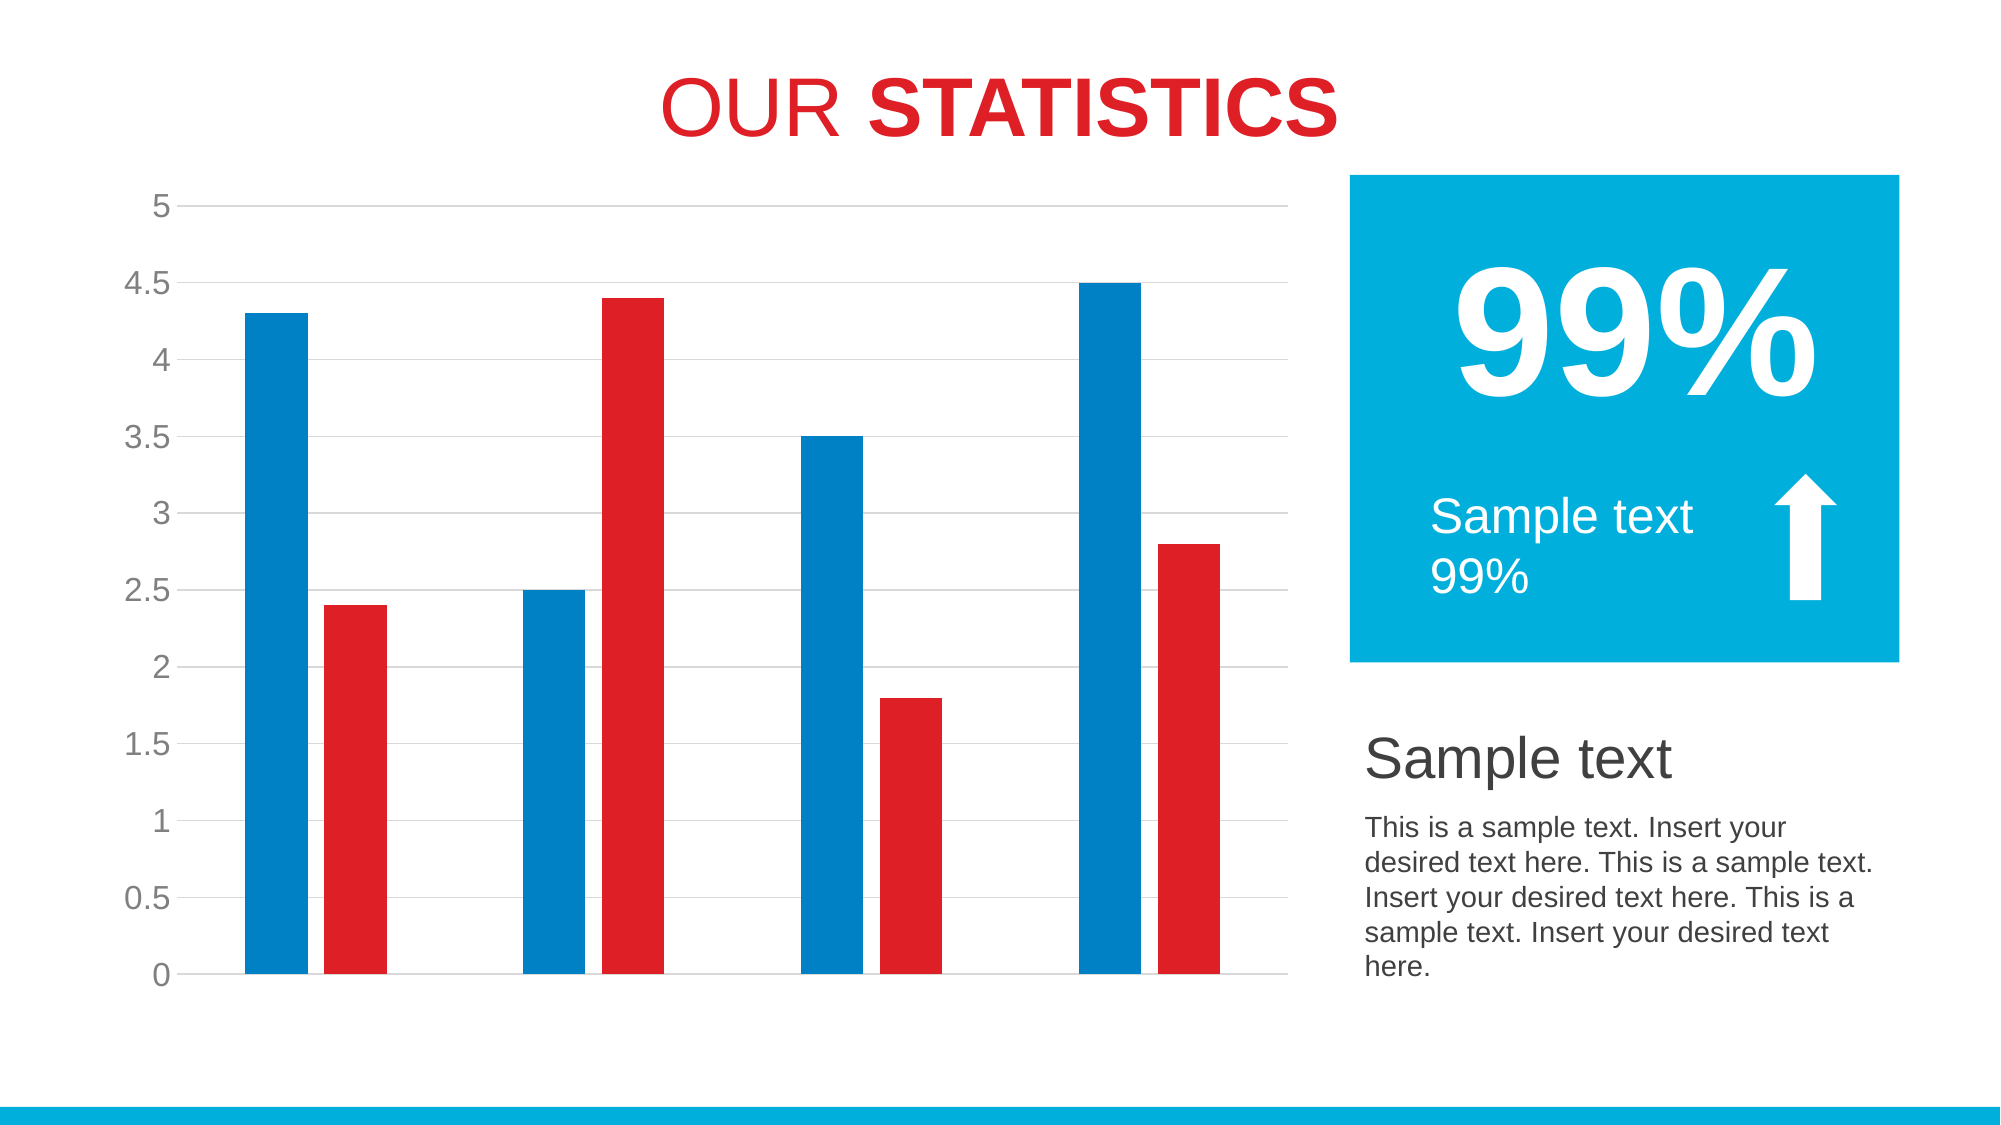

# OUR STATISTICS

### Chart

| Category | Series 1 | Series 2 |
|---|---|---|
| Category 1 | 4.3 | 2.4 |
| Category 2 | 2.5 | 4.4 |
| Category 3 | 3.5 | 1.8 |
| Category 4 | 4.5 | 2.8 |
99%

Sample text
99%
Sample text
This is a sample text. Insert your desired text here. This is a sample text. Insert your desired text here. This is a sample text. Insert your desired text here.